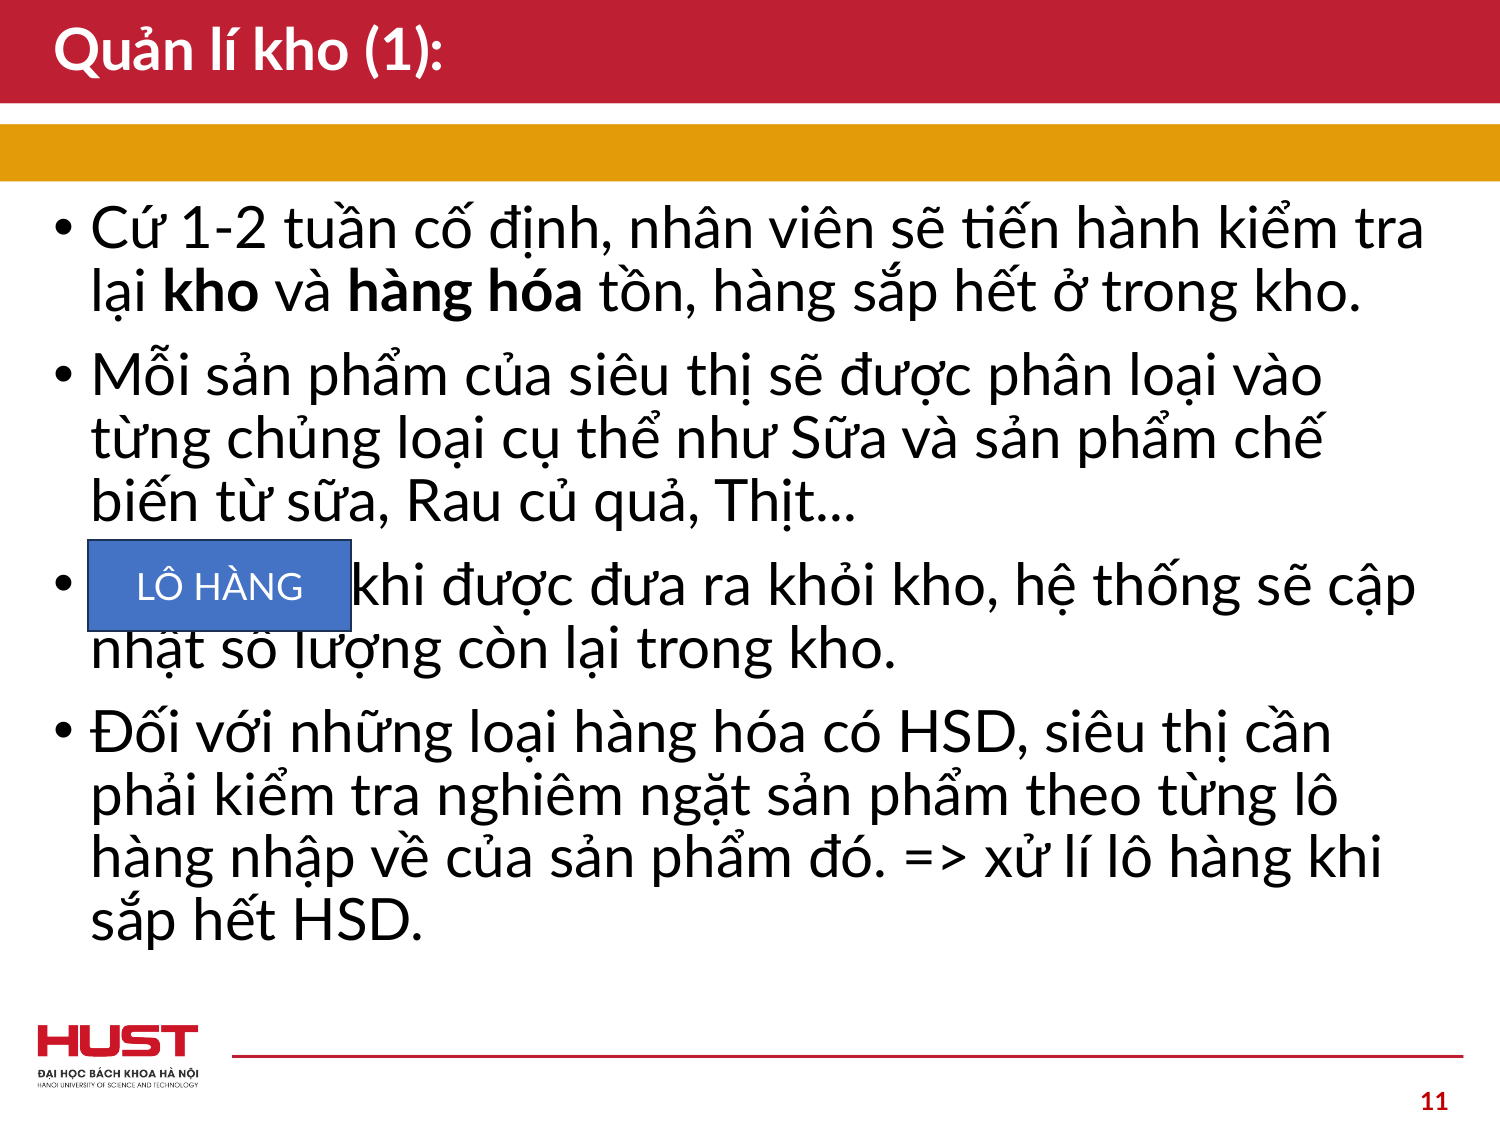

# Quản lí kho (1):
Cứ 1-2 tuần cố định, nhân viên sẽ tiến hành kiểm tra lại kho và hàng hóa tồn, hàng sắp hết ở trong kho.
Mỗi sản phẩm của siêu thị sẽ được phân loại vào từng chủng loại cụ thể như Sữa và sản phẩm chế biến từ sữa, Rau củ quả, Thịt...
Hàng hóa khi được đưa ra khỏi kho, hệ thống sẽ cập nhật số lượng còn lại trong kho.
Đối với những loại hàng hóa có HSD, siêu thị cần phải kiểm tra nghiêm ngặt sản phẩm theo từng lô hàng nhập về của sản phẩm đó. => xử lí lô hàng khi sắp hết HSD.
LÔ HÀNG
11